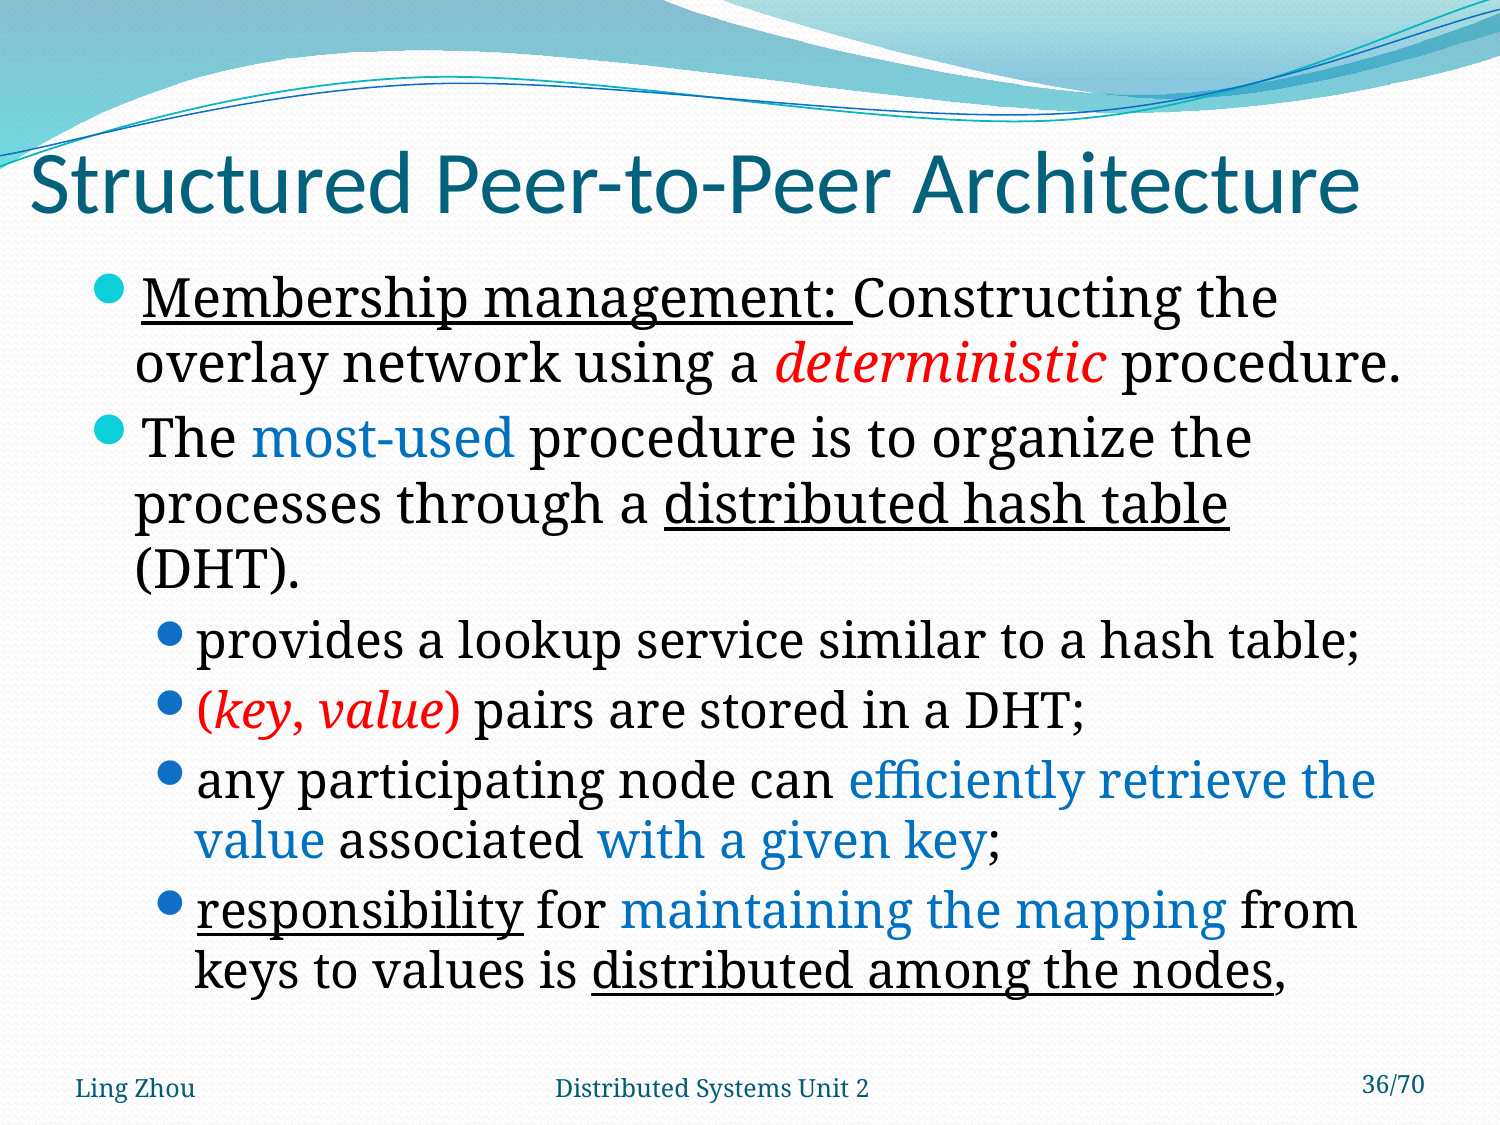

# Structured Peer-to-Peer Architecture
Membership management: Constructing the overlay network using a deterministic procedure.
The most-used procedure is to organize the processes through a distributed hash table (DHT).
provides a lookup service similar to a hash table;
(key, value) pairs are stored in a DHT;
any participating node can efficiently retrieve the value associated with a given key;
responsibility for maintaining the mapping from keys to values is distributed among the nodes,
Ling Zhou
Distributed Systems Unit 2
36/70